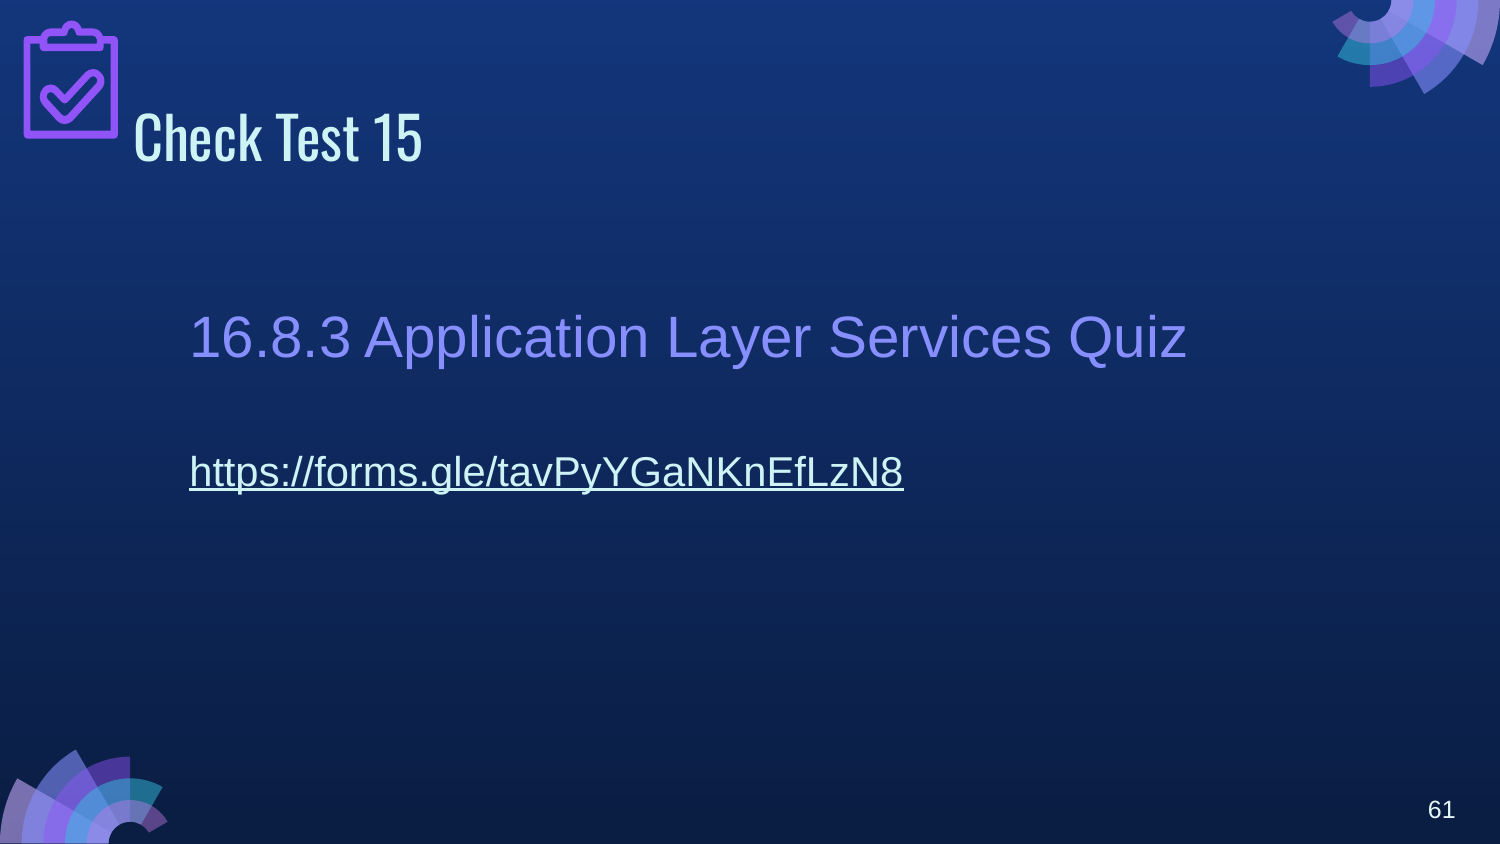

# Check Test 15
16.8.3 Application Layer Services Quiz

https://forms.gle/tavPyYGaNKnEfLzN8

61